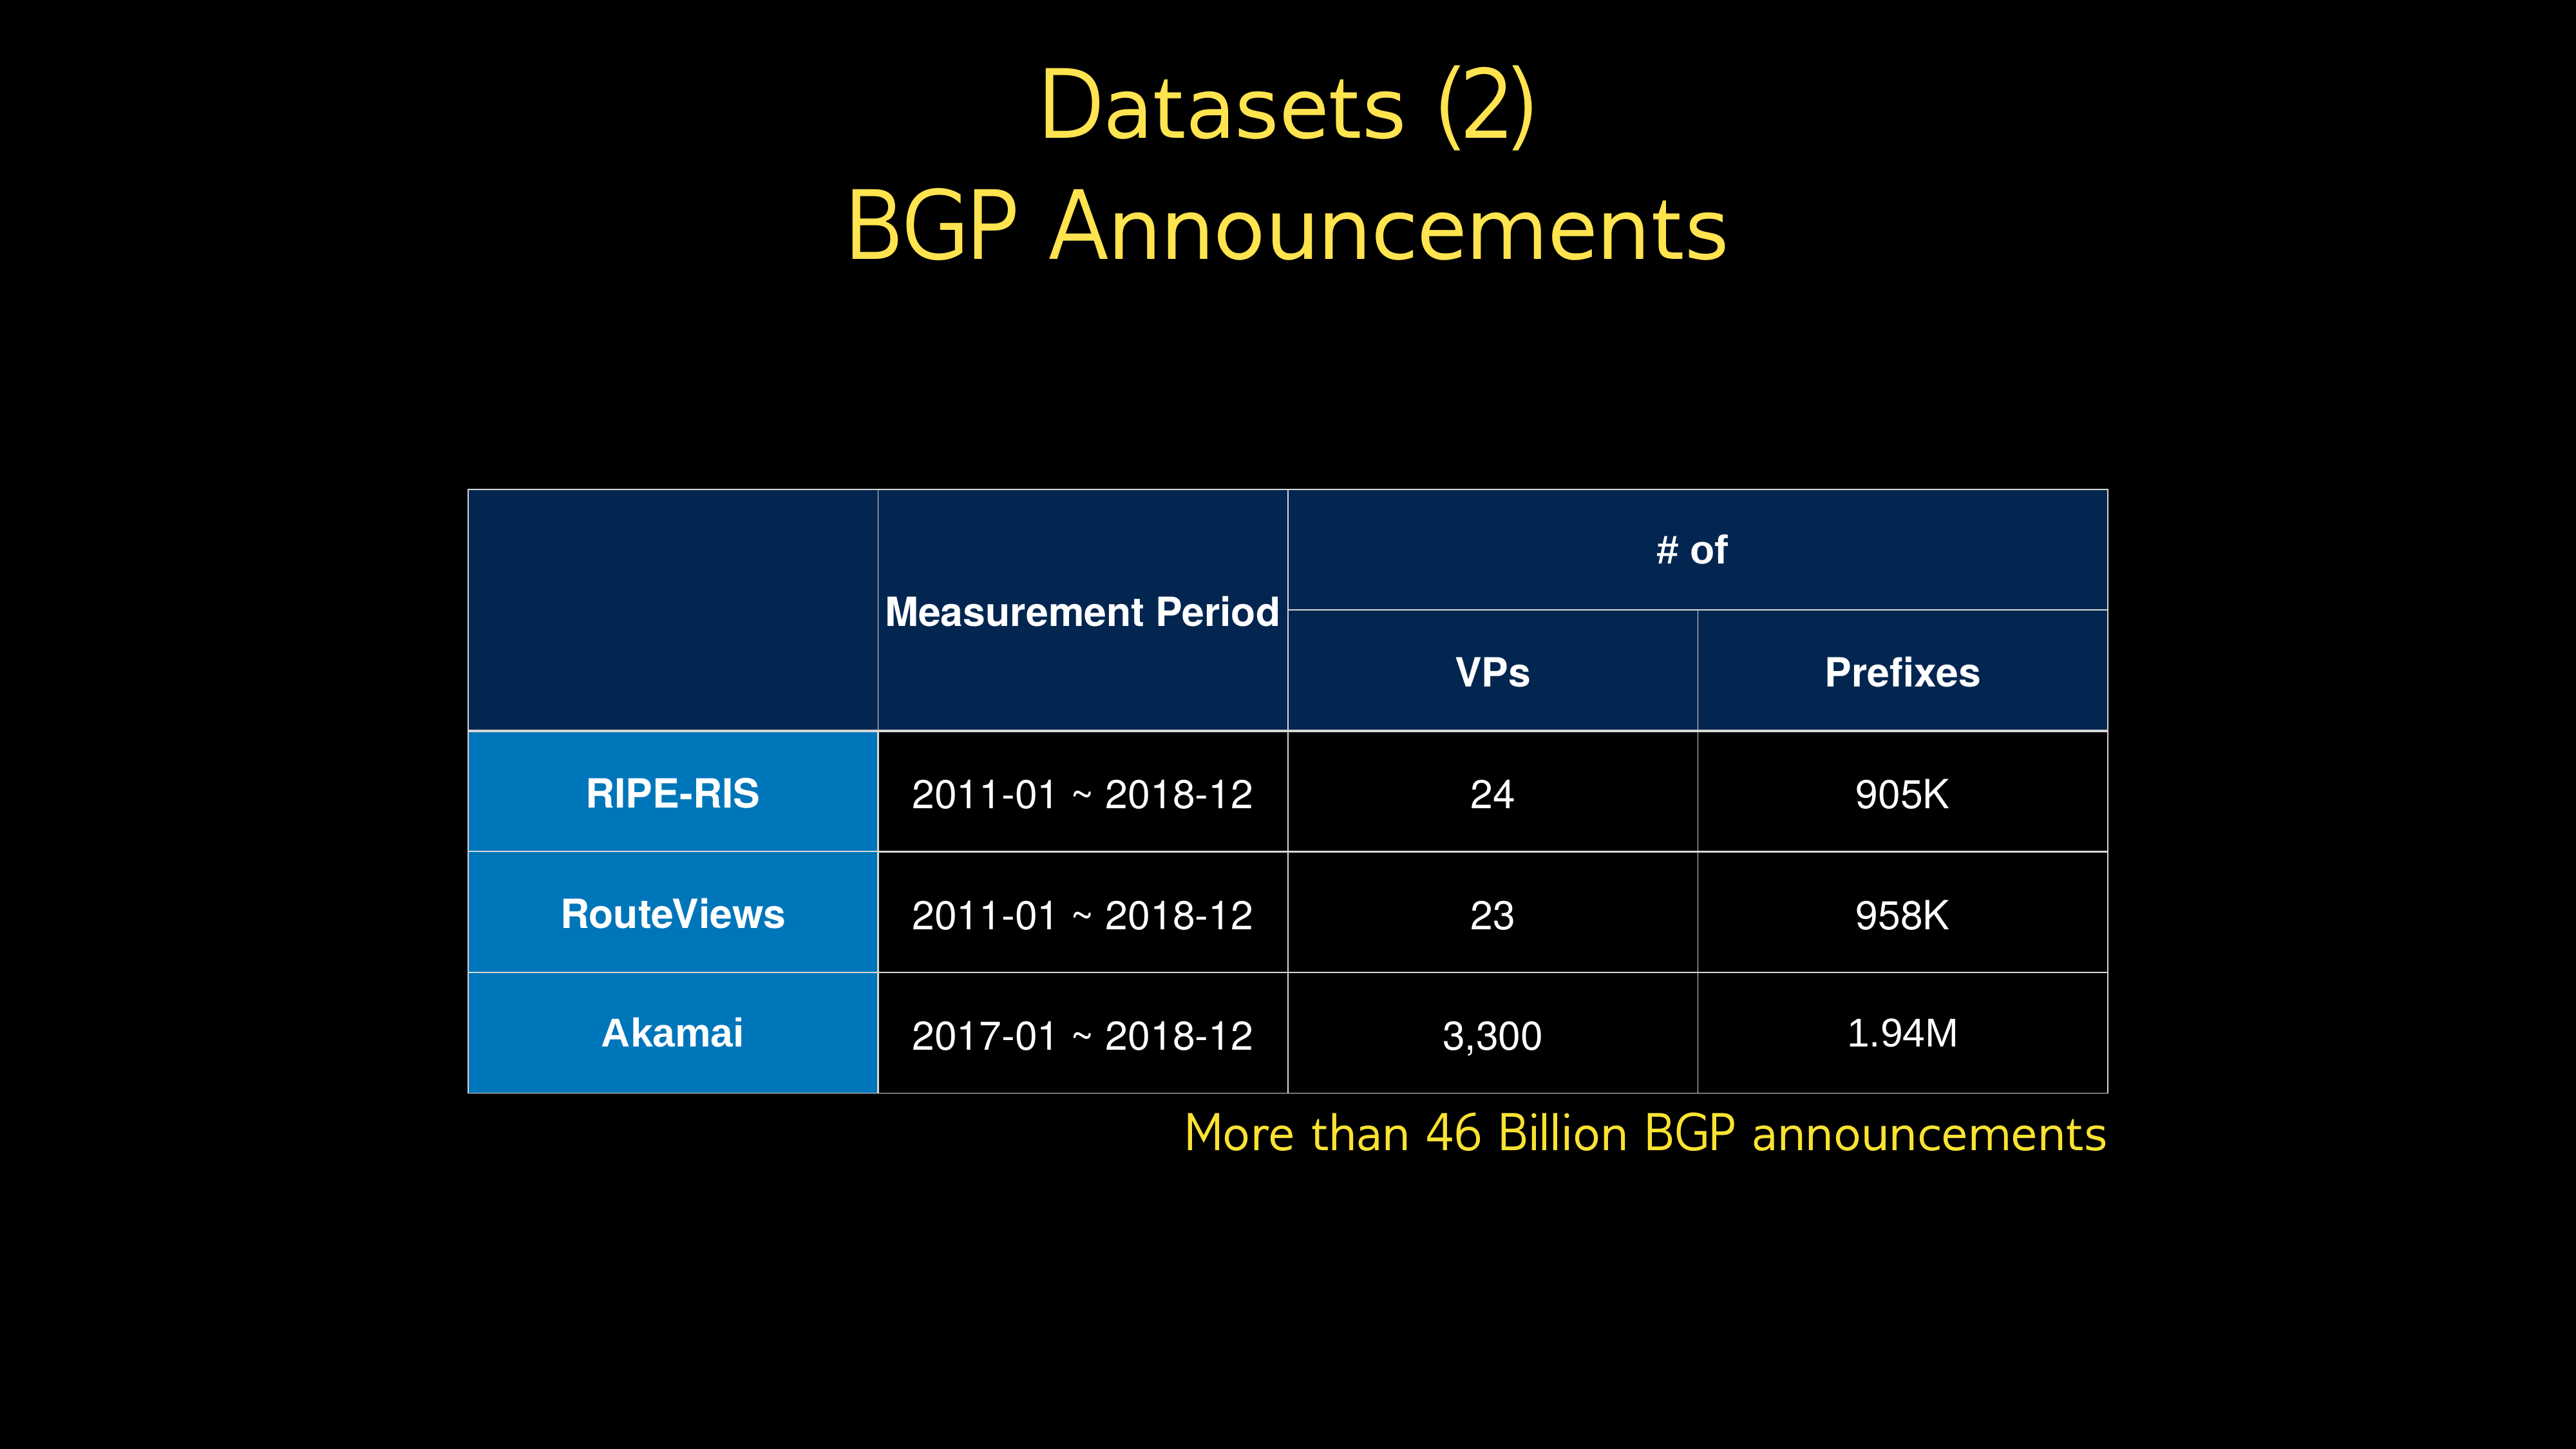

# Datasets (2)
BGP Announcements
|  | Measurement Period | # of |  |
| --- | --- | --- | --- |
|  |  | VPs | Prefixes |
| RIPE-RIS | 2011-01 ~ 2018-12 | 24 | 905K |
| RouteViews | 2011-01 ~ 2018-12 | 23 | 958K |
| Akamai | 2017-01 ~ 2018-12 | 3,300 | 1.94M |
More than 46 Billion BGP announcements
24